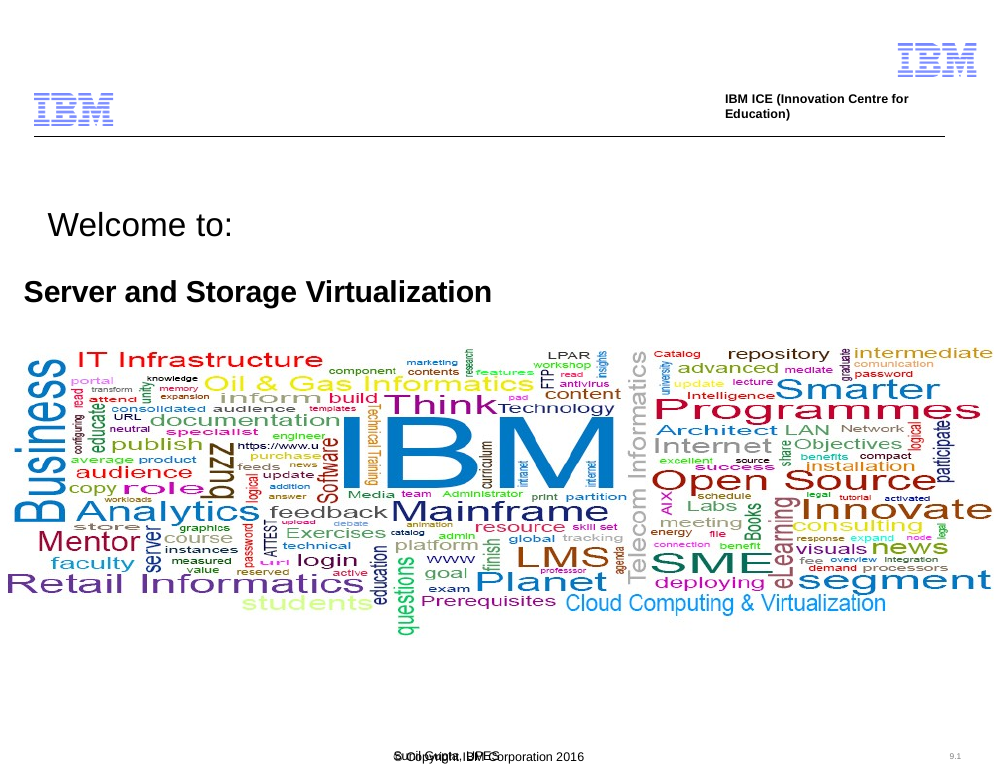

IBM ICE (Innovation Centre for Education)

Welcome to:
Server and Storage Virtualization

© Copyright IBM Corporation 2016
Sunil Gupta, UPES
9.1